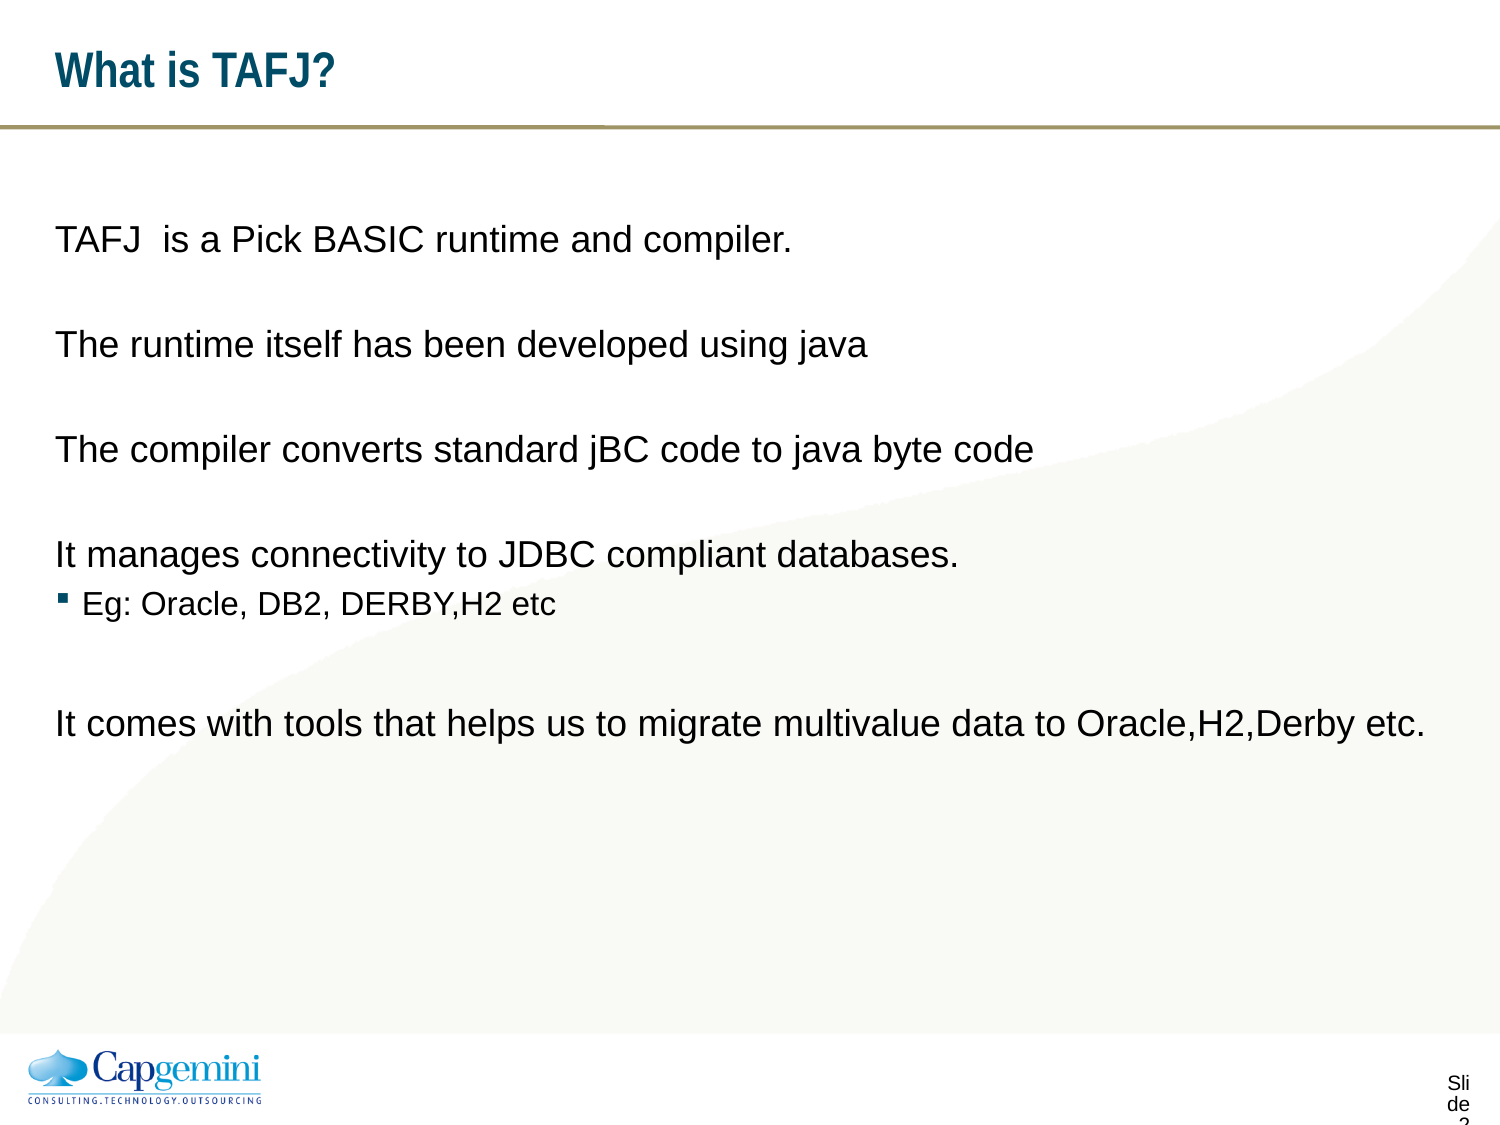

# What is TAFJ?
TAFJ  is a Pick BASIC runtime and compiler.

The runtime itself has been developed using java

The compiler converts standard jBC code to java byte code

It manages connectivity to JDBC compliant databases.
Eg: Oracle, DB2, DERBY,H2 etc

It comes with tools that helps us to migrate multivalue data to Oracle,H2,Derby etc.

Slide 2